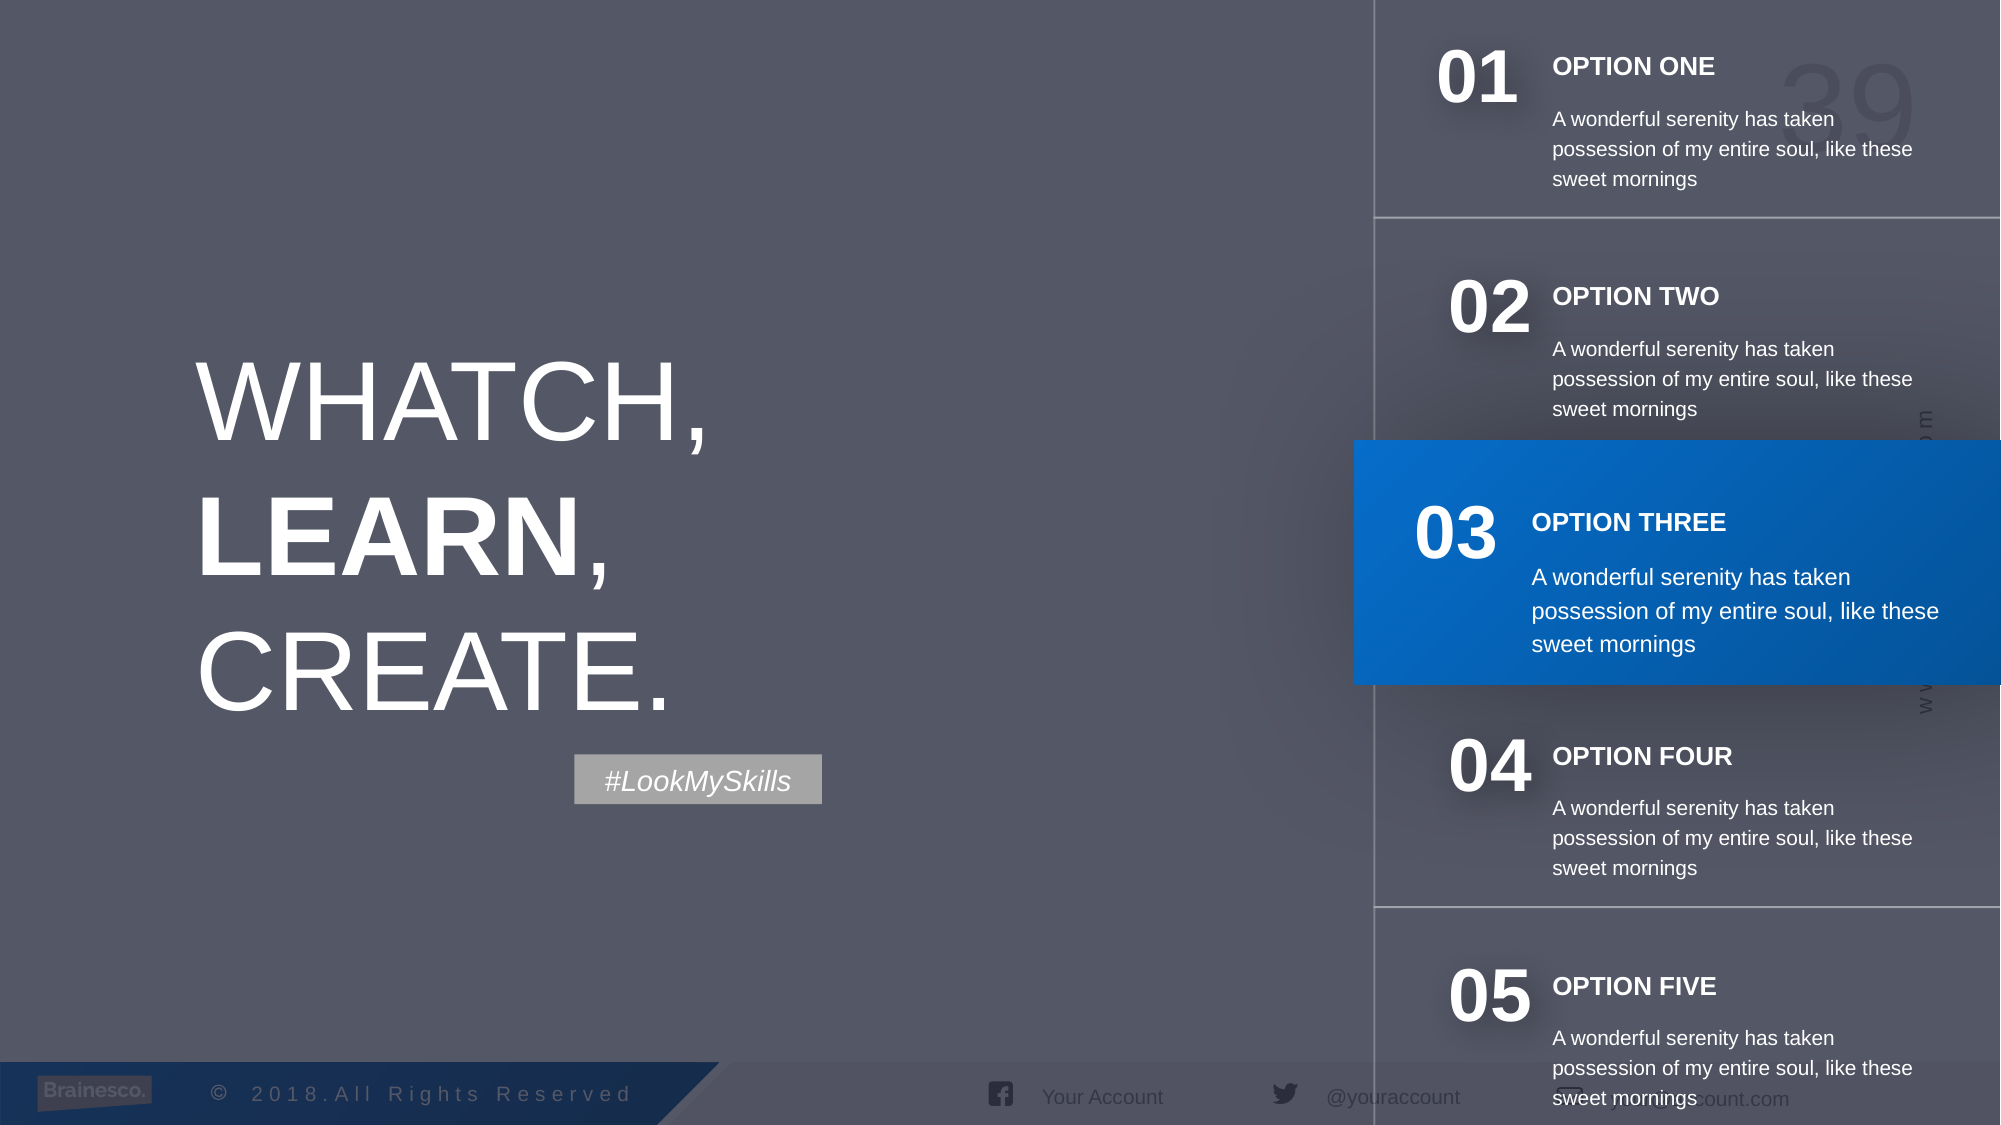

01
OPTION ONE
A wonderful serenity has taken possession of my entire soul, like these sweet mornings

02
OPTION TWO
A wonderful serenity has taken possession of my entire soul, like these sweet mornings
WHATCH, LEARN, CREATE.

03
OPTION THREE
A wonderful serenity has taken possession of my entire soul, like these sweet mornings

04
OPTION FOUR
A wonderful serenity has taken possession of my entire soul, like these sweet mornings
#LookMySkills

05
OPTION FIVE
A wonderful serenity has taken possession of my entire soul, like these sweet mornings